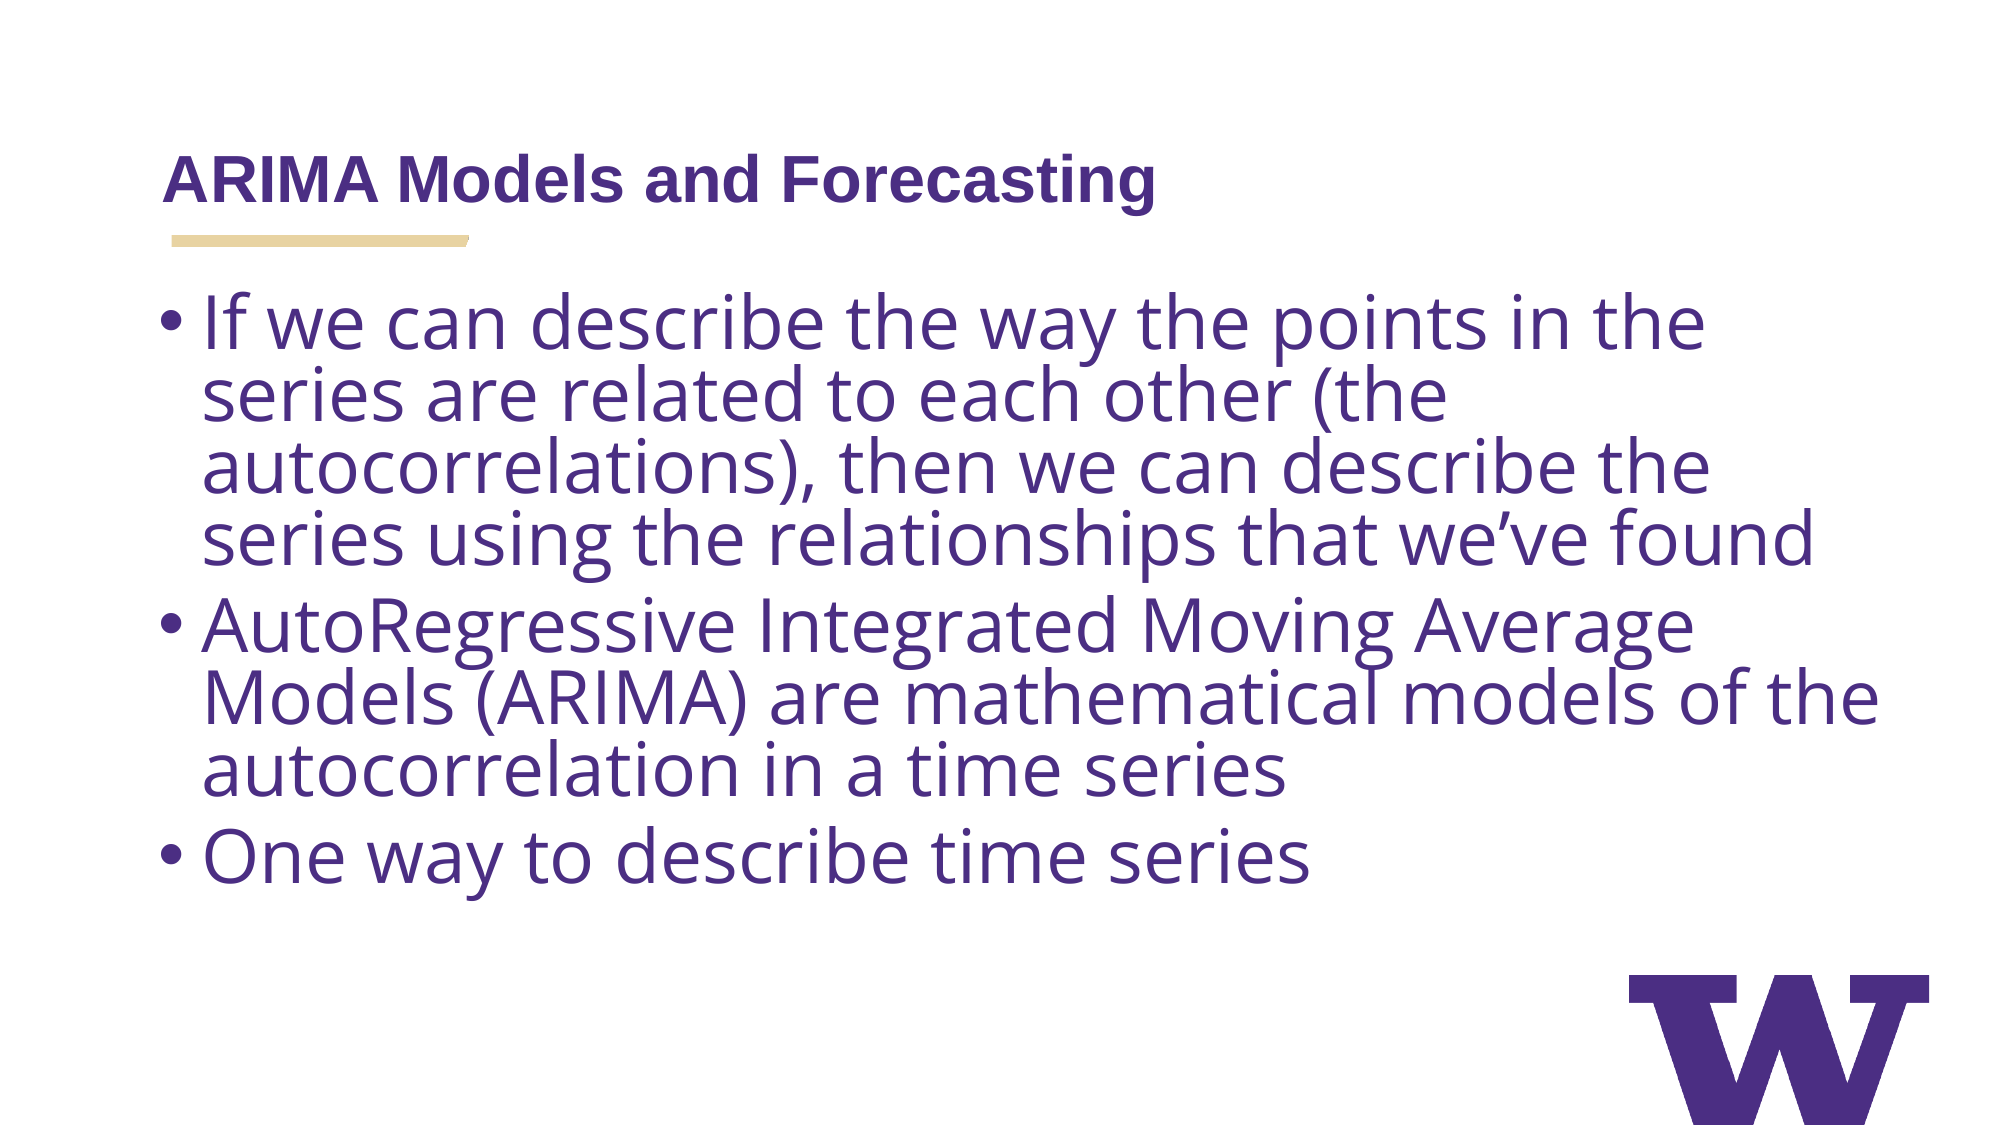

# ARIMA Models and Forecasting
If we can describe the way the points in the series are related to each other (the autocorrelations), then we can describe the series using the relationships that we’ve found
AutoRegressive Integrated Moving Average Models (ARIMA) are mathematical models of the autocorrelation in a time series
One way to describe time series